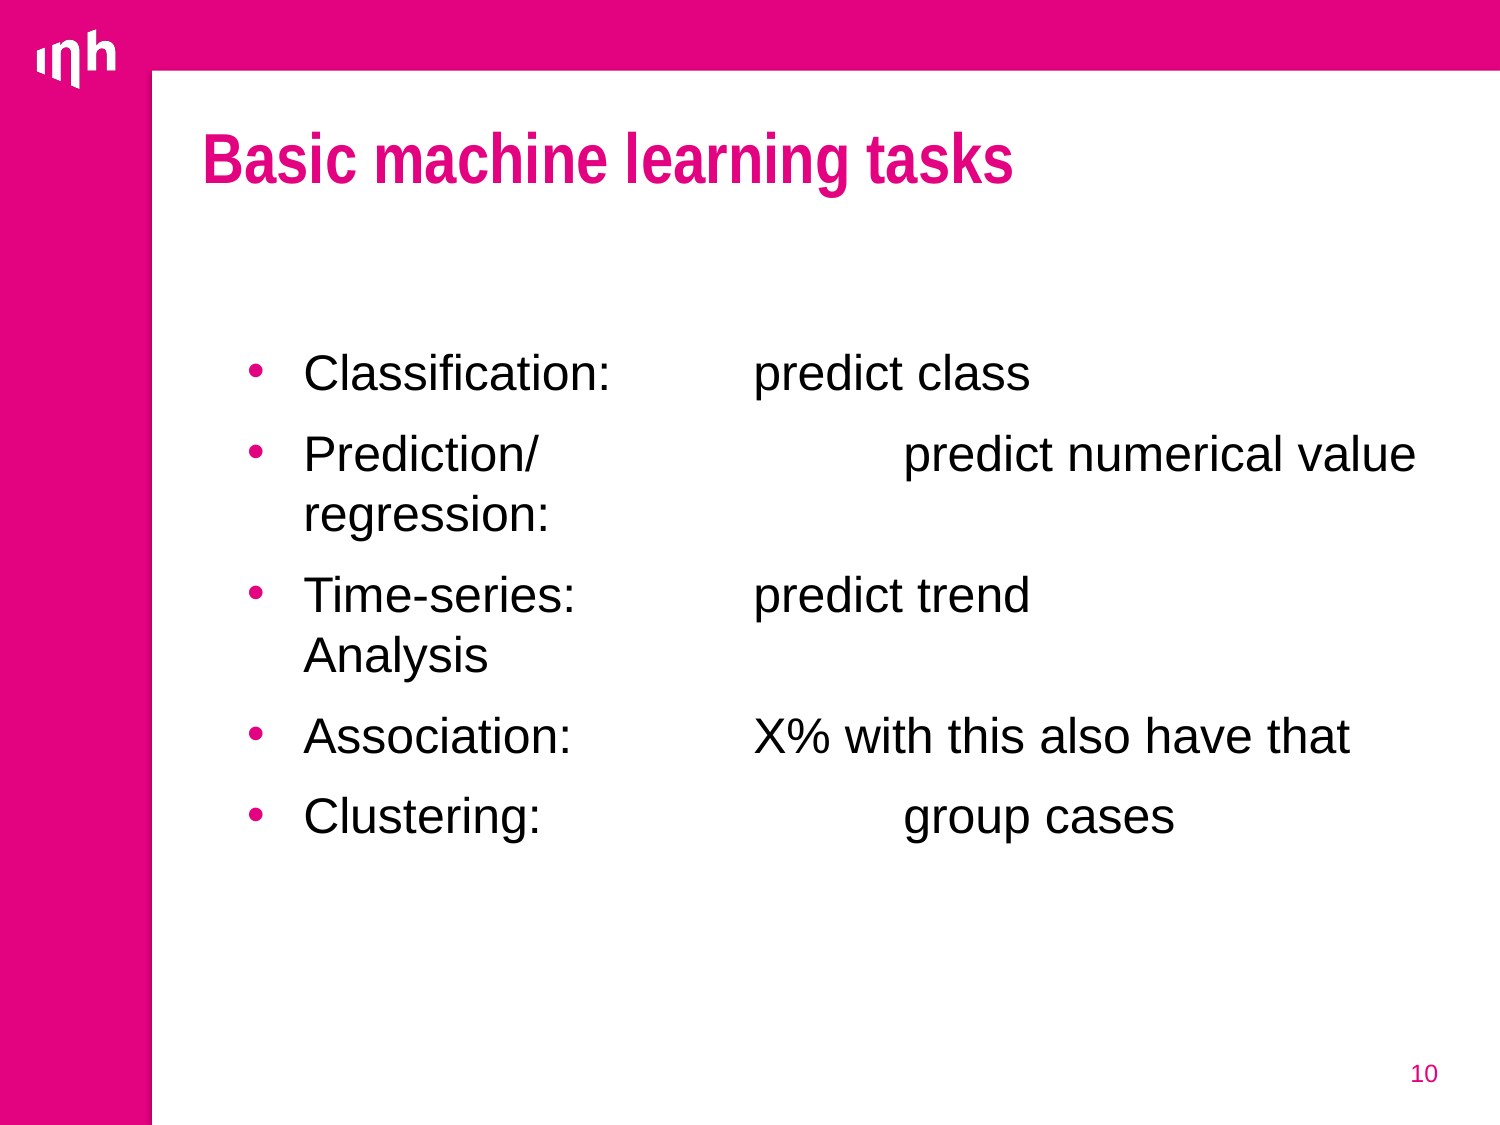

# Basic machine learning tasks
Classification: 	predict class
Prediction/			predict numerical value
regression:
Time-series:		predict trend
Analysis
Association:		X% with this also have that
Clustering:			group cases

10